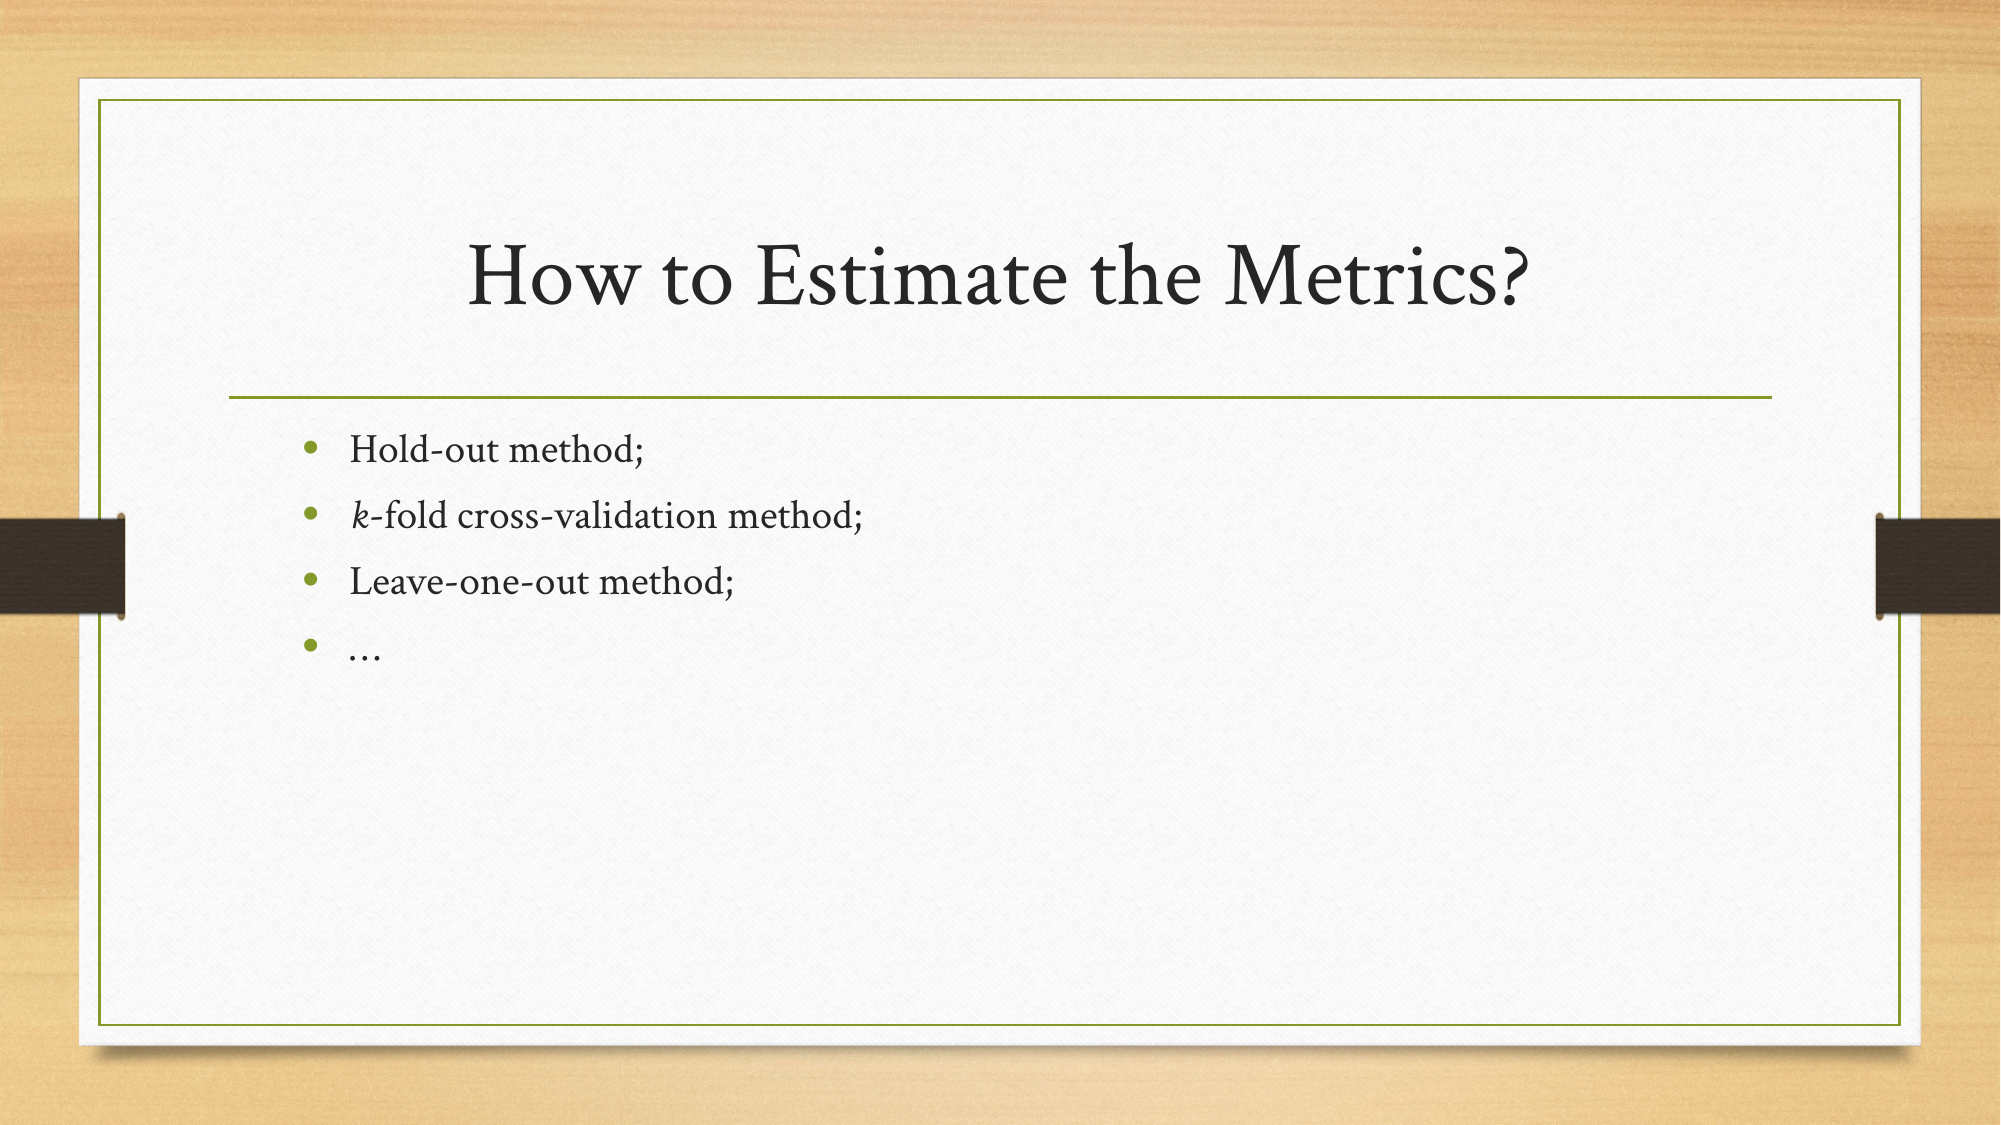

# How to Estimate the Metrics?
Hold-out method;
k-fold cross-validation method;
Leave-one-out method;
…